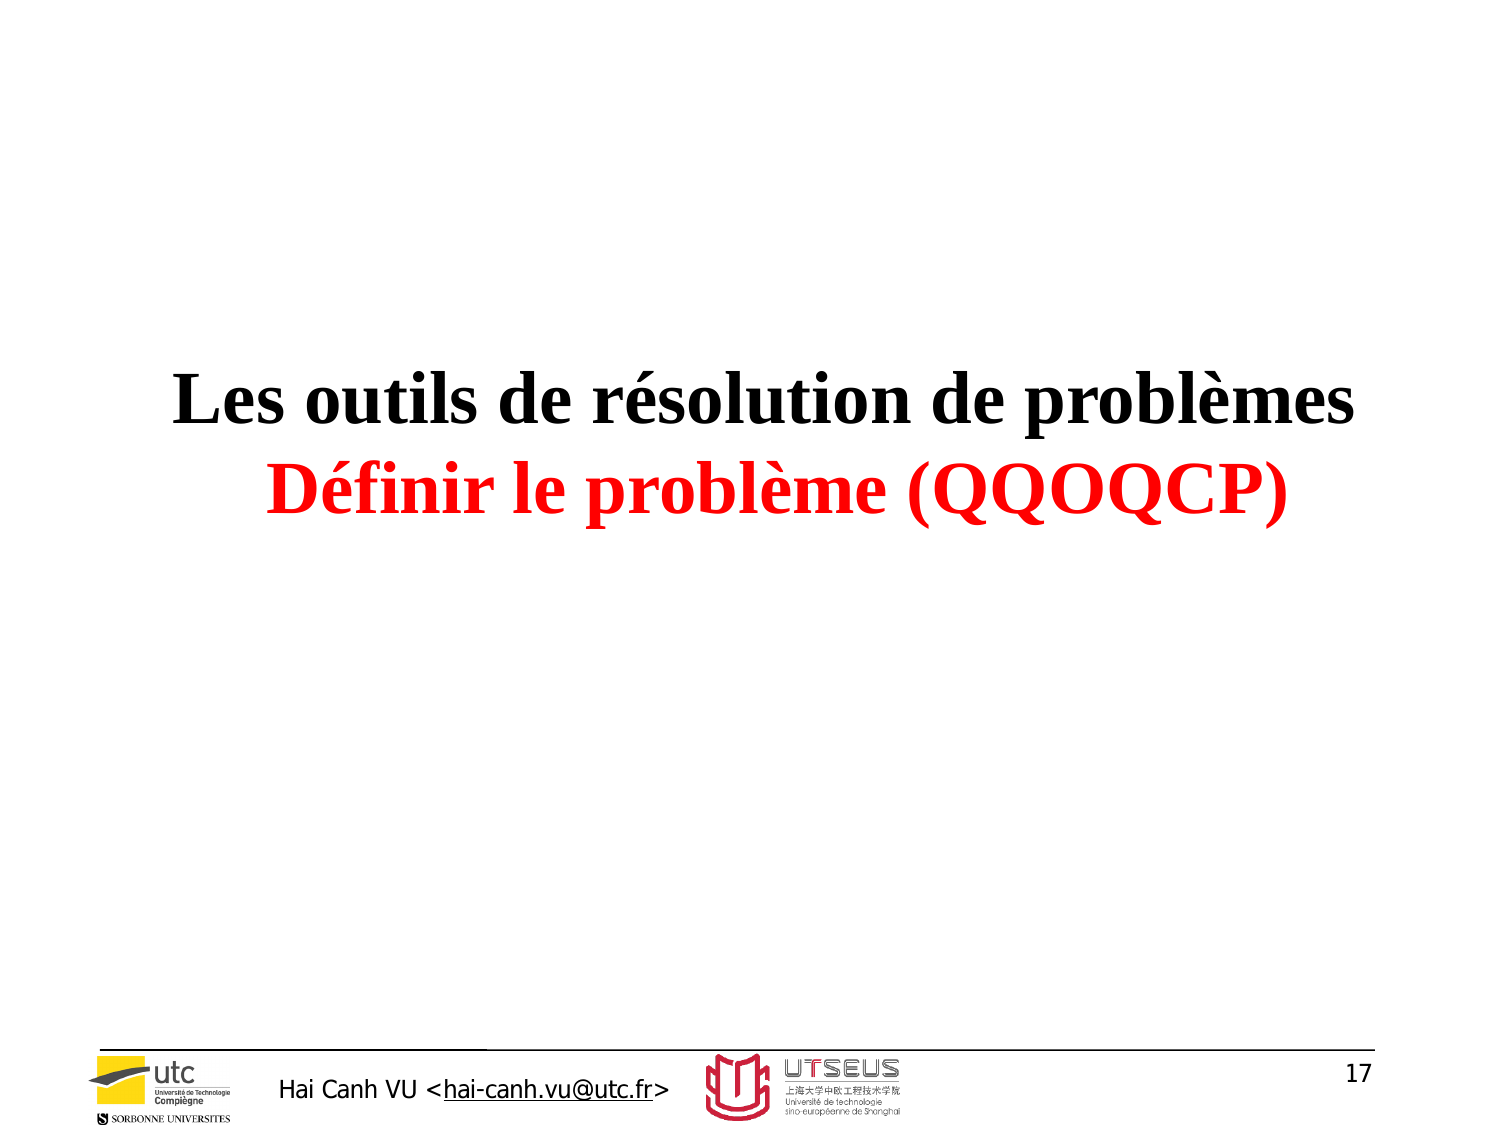

Les outils de résolution de problèmes
     Définir le problème (QQOQCP)

17